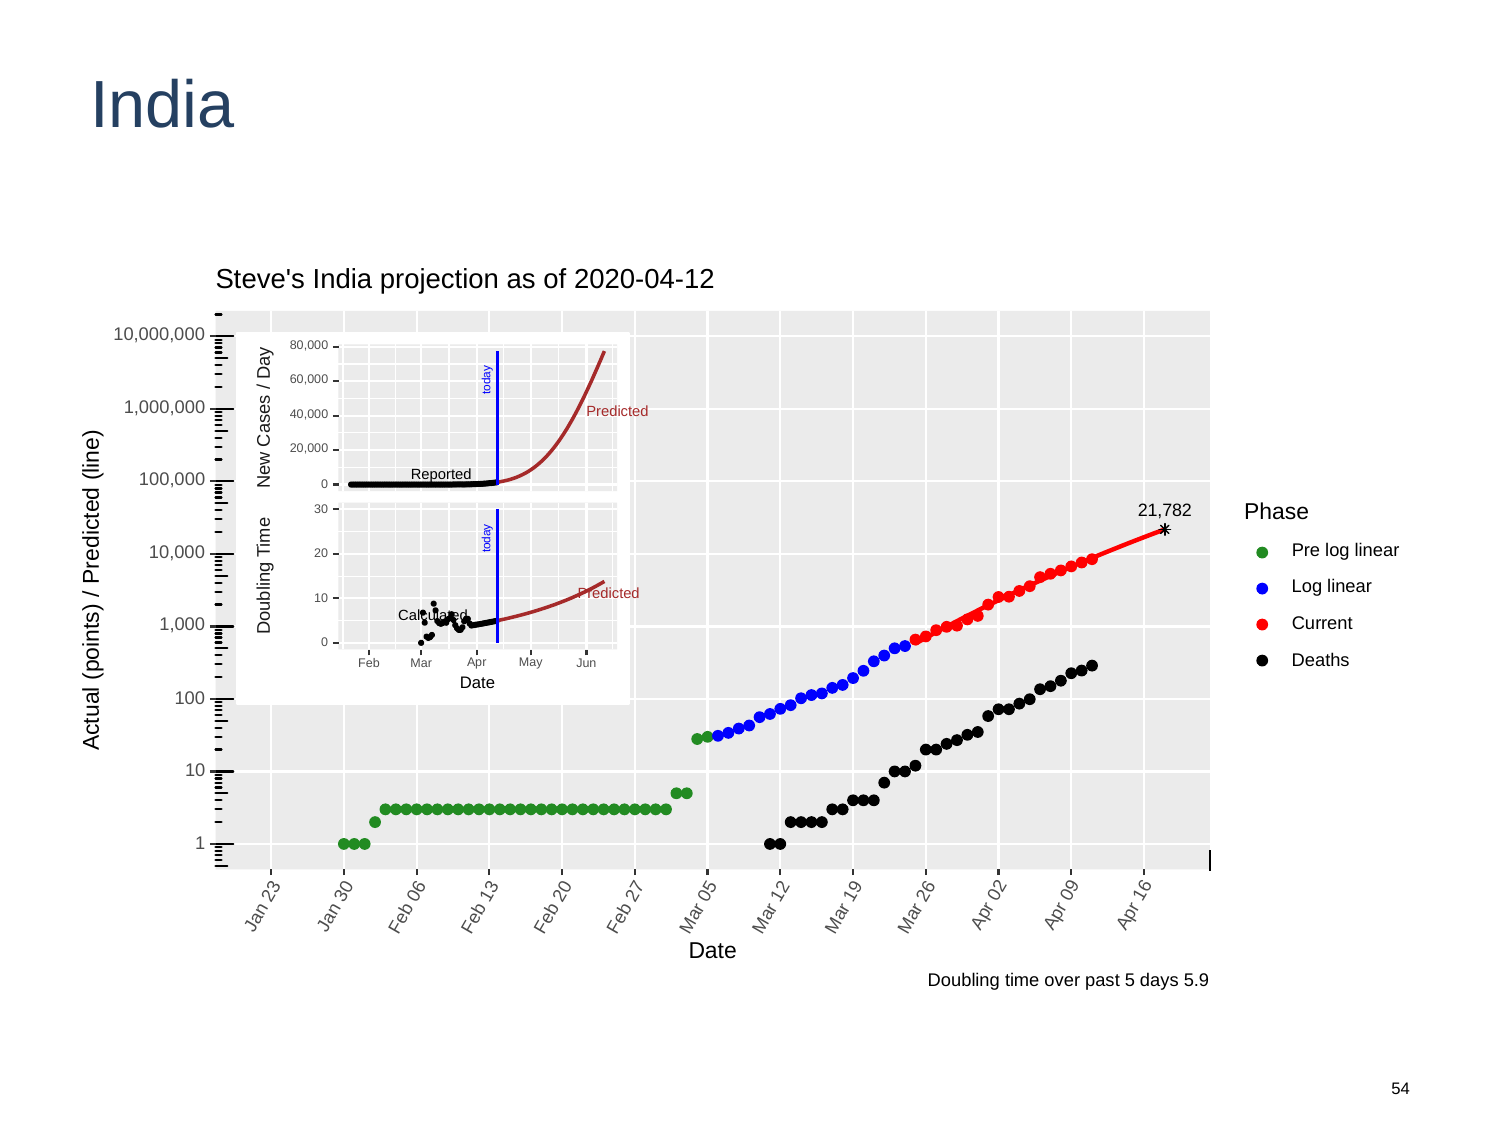

# India

Steve's India projection as of 2020-04-12

10,000,000

80,000

today
60,000

1,000,000
Predicted

New Cases / Day
40,000

20,000

Reported
100,000
0

21,782
Phase
30

today

Pre log linear
10,000

20

Doubling Time

Log linear
Actual (points) / Predicted (line)

Predicted

10

Calculated

1,000
Current

0

Deaths

May
Apr
Jun
Feb
Mar

Date

100

10

1

Apr 02
Apr 09
Apr 16
Jan 23
Jan 30
Mar 05
Mar 19
Mar 26
Feb 13
Mar 12
Feb 06
Feb 20
Feb 27
Date
Doubling time over past 5 days 5.9
54